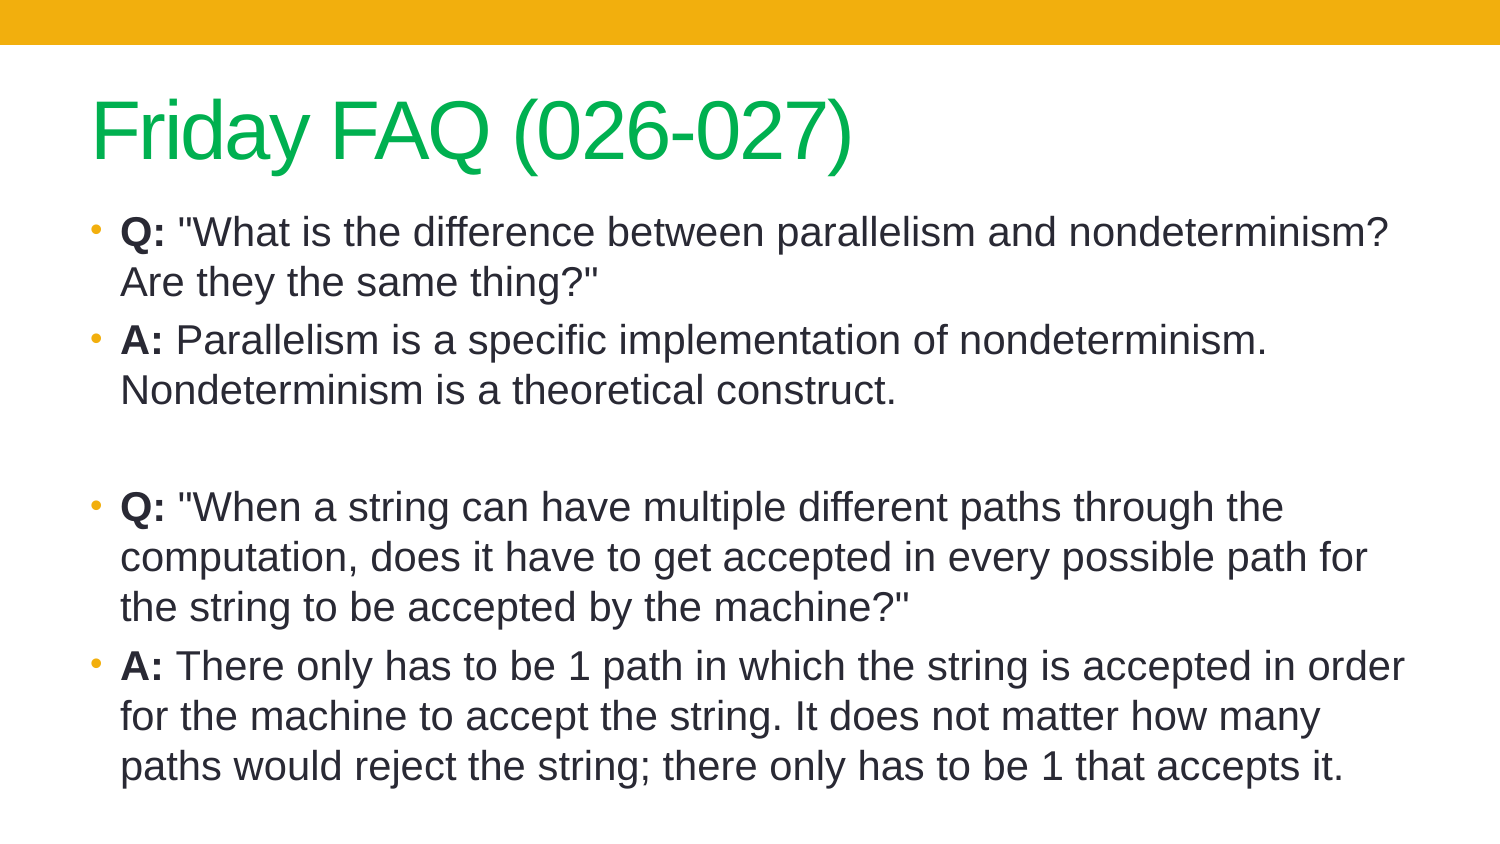

# Friday FAQ (026-027)
Q: "What is the difference between parallelism and nondeterminism? Are they the same thing?"
A: Parallelism is a specific implementation of nondeterminism. Nondeterminism is a theoretical construct.

Q: "When a string can have multiple different paths through the computation, does it have to get accepted in every possible path for the string to be accepted by the machine?"
A: There only has to be 1 path in which the string is accepted in order for the machine to accept the string. It does not matter how many paths would reject the string; there only has to be 1 that accepts it.